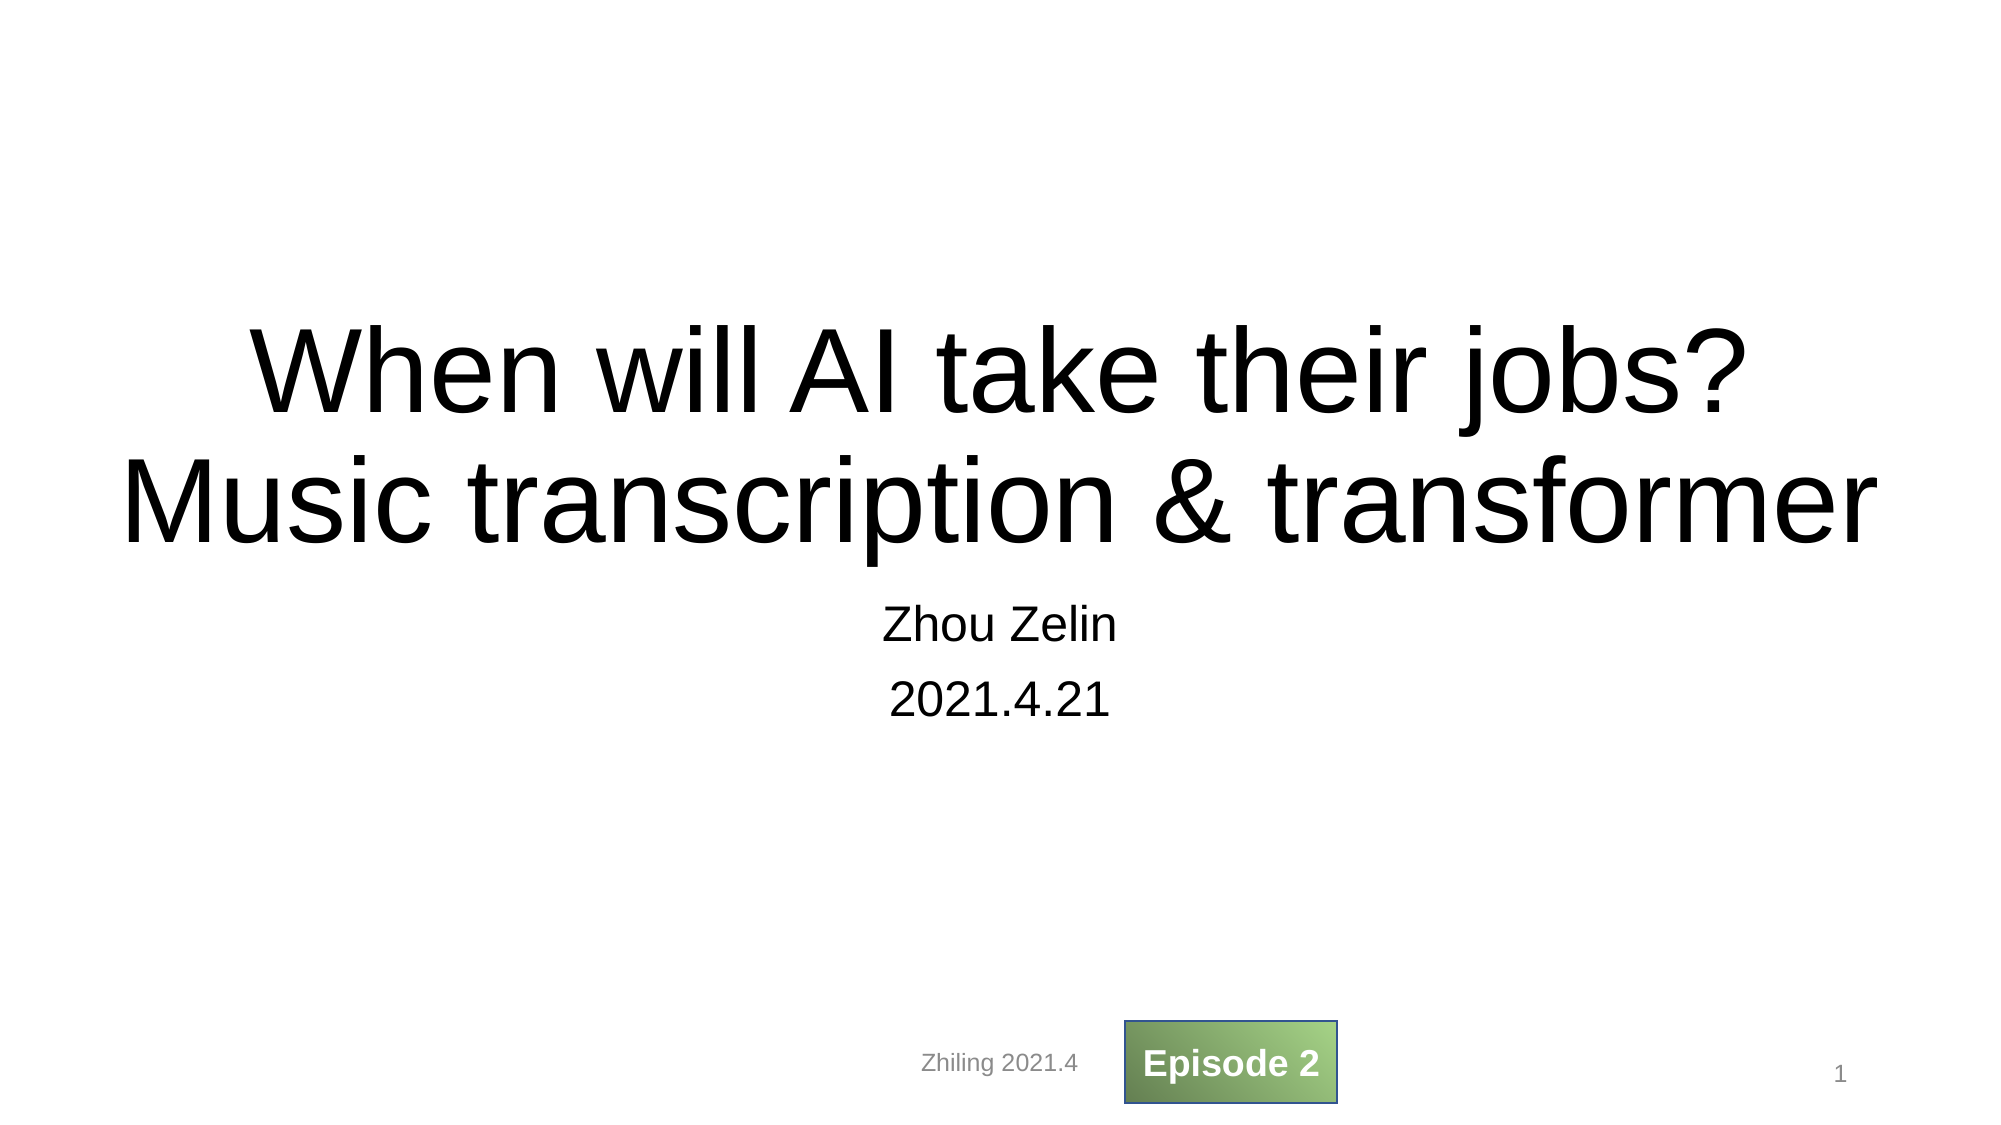

# When will AI take their jobs? Music transcription & transformer
Zhou Zelin
2021.4.21
Episode 2
Zhiling 2021.4
1